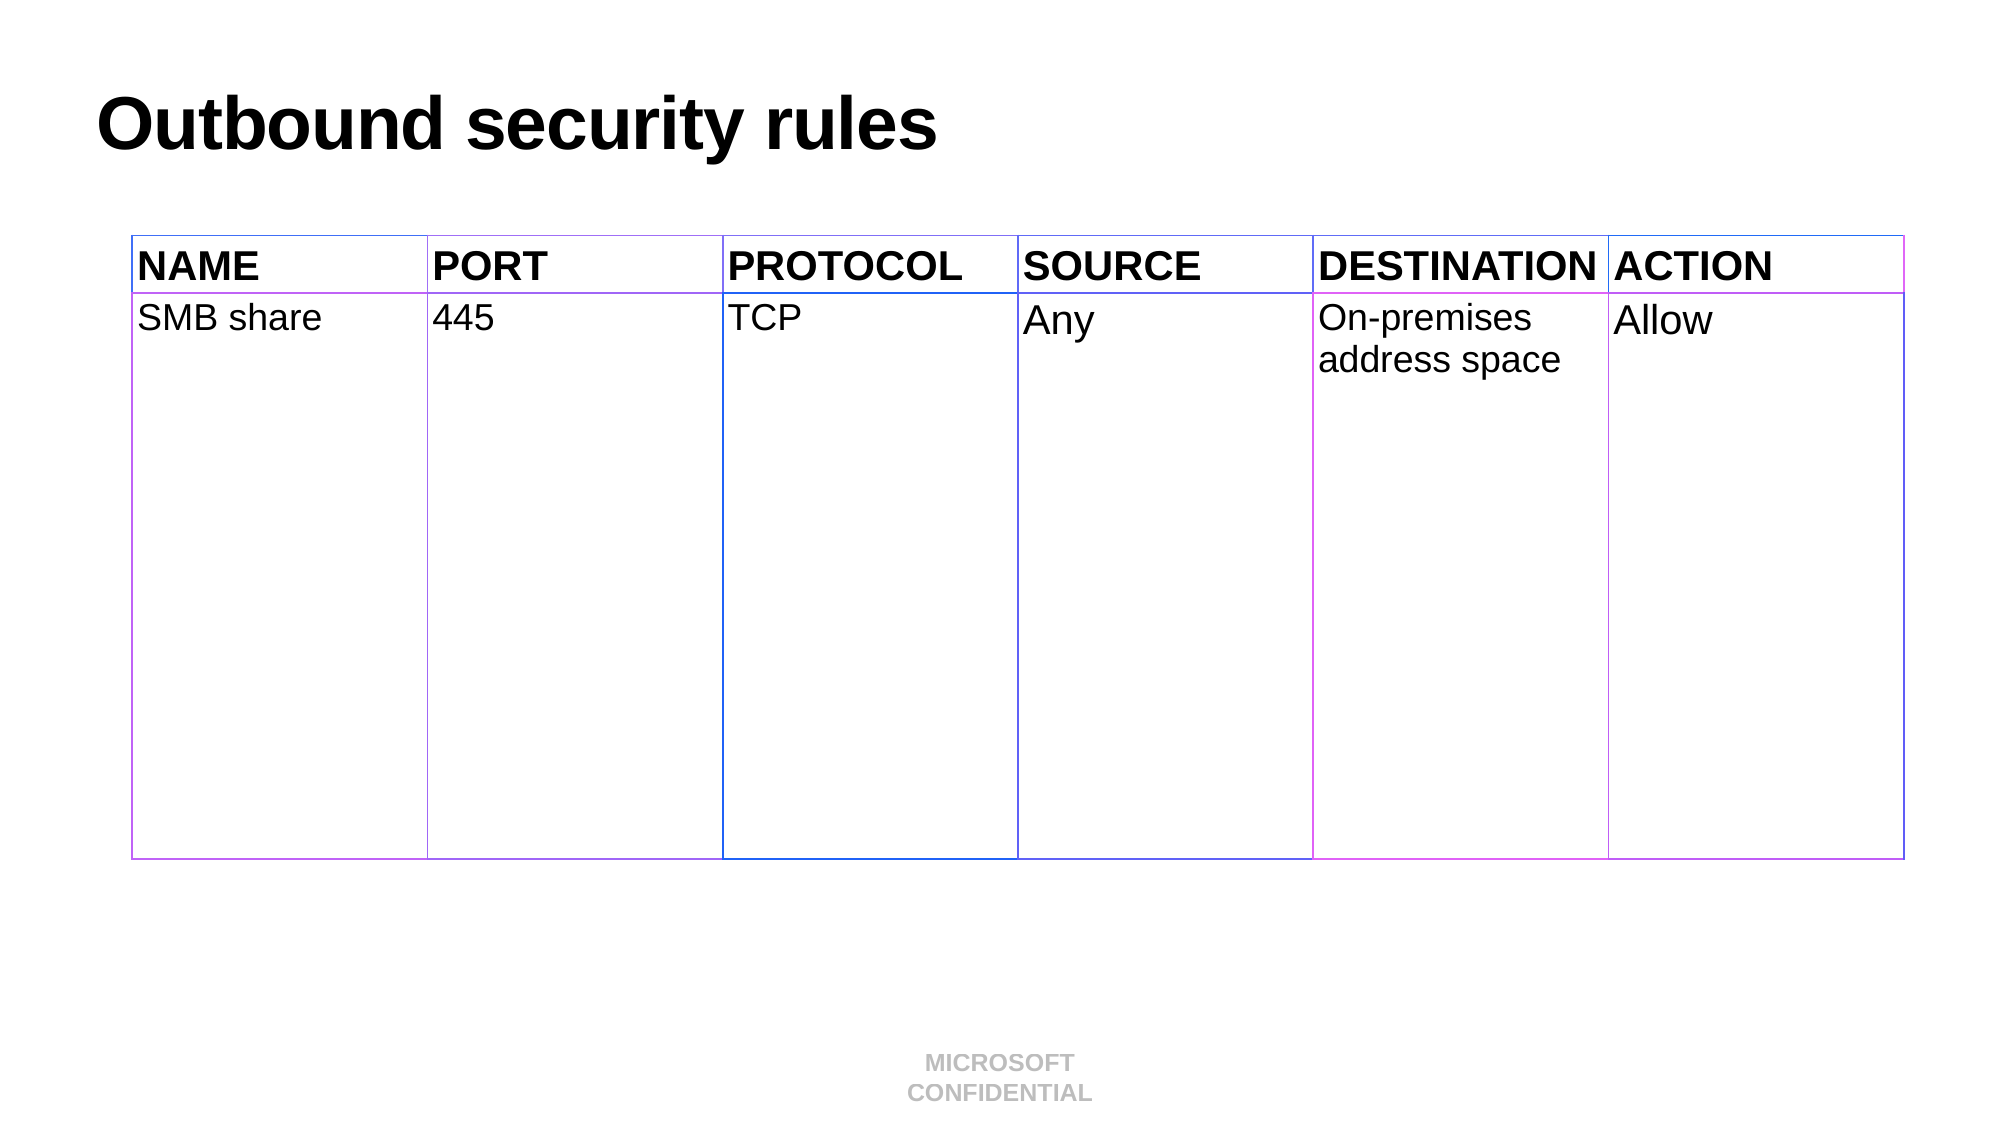

# Outbound security rules
| NAME | PORT | PROTOCOL | SOURCE | DESTINATION | ACTION |
| --- | --- | --- | --- | --- | --- |
| SMB share | 445 | TCP | Any | On-premises address space | Allow |